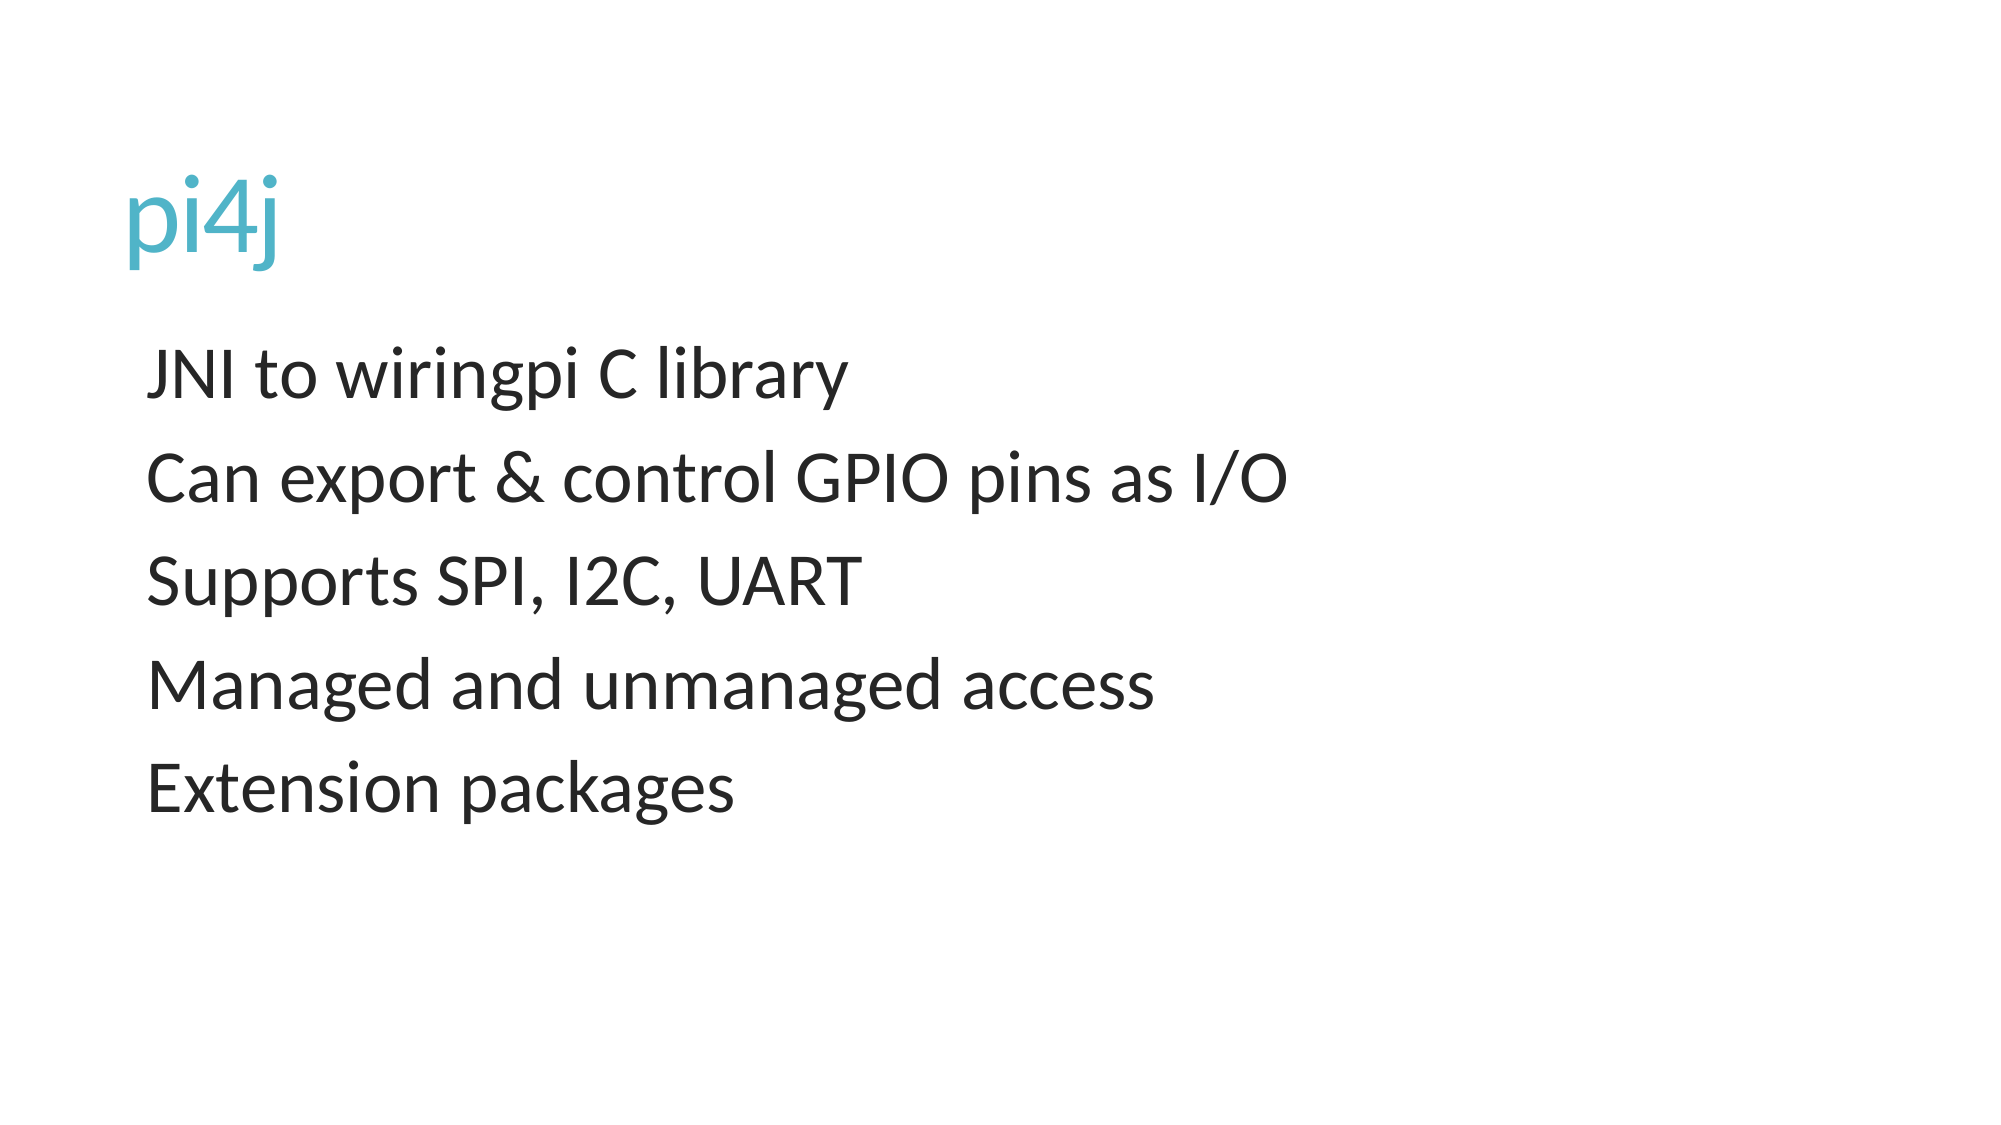

# pi4j
JNI to wiringpi C library
Can export & control GPIO pins as I/O
Supports SPI, I2C, UART
Managed and unmanaged access
Extension packages